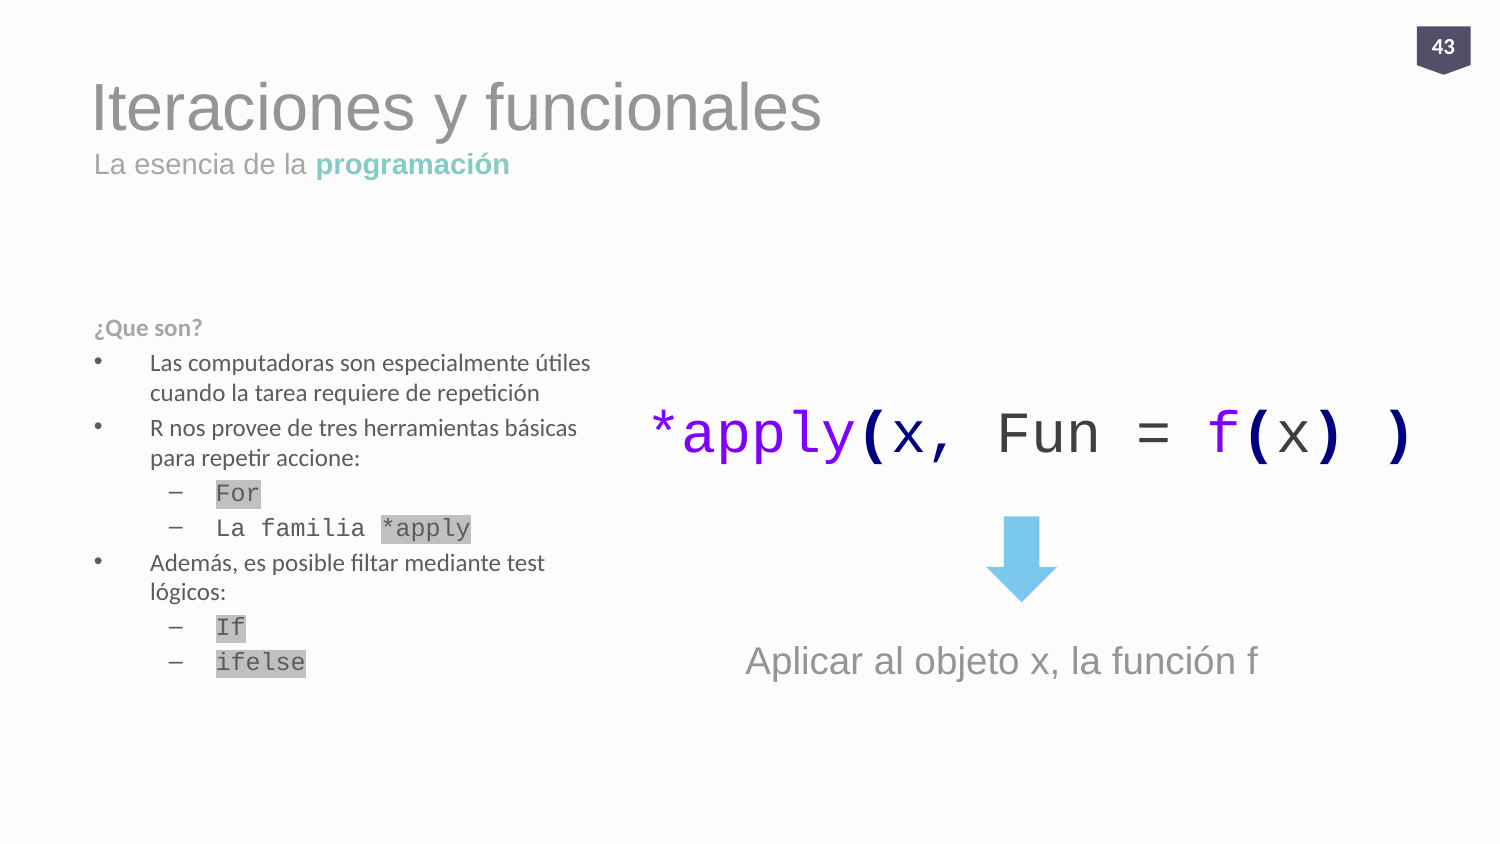

43
# Iteraciones y funcionales
La esencia de la programación
¿Que son?
Las computadoras son especialmente útiles cuando la tarea requiere de repetición
R nos provee de tres herramientas básicas para repetir accione:
For
La familia *apply
Además, es posible filtar mediante test lógicos:
If
ifelse
*apply(x, Fun = f(x) )

Aplicar al objeto x, la función f